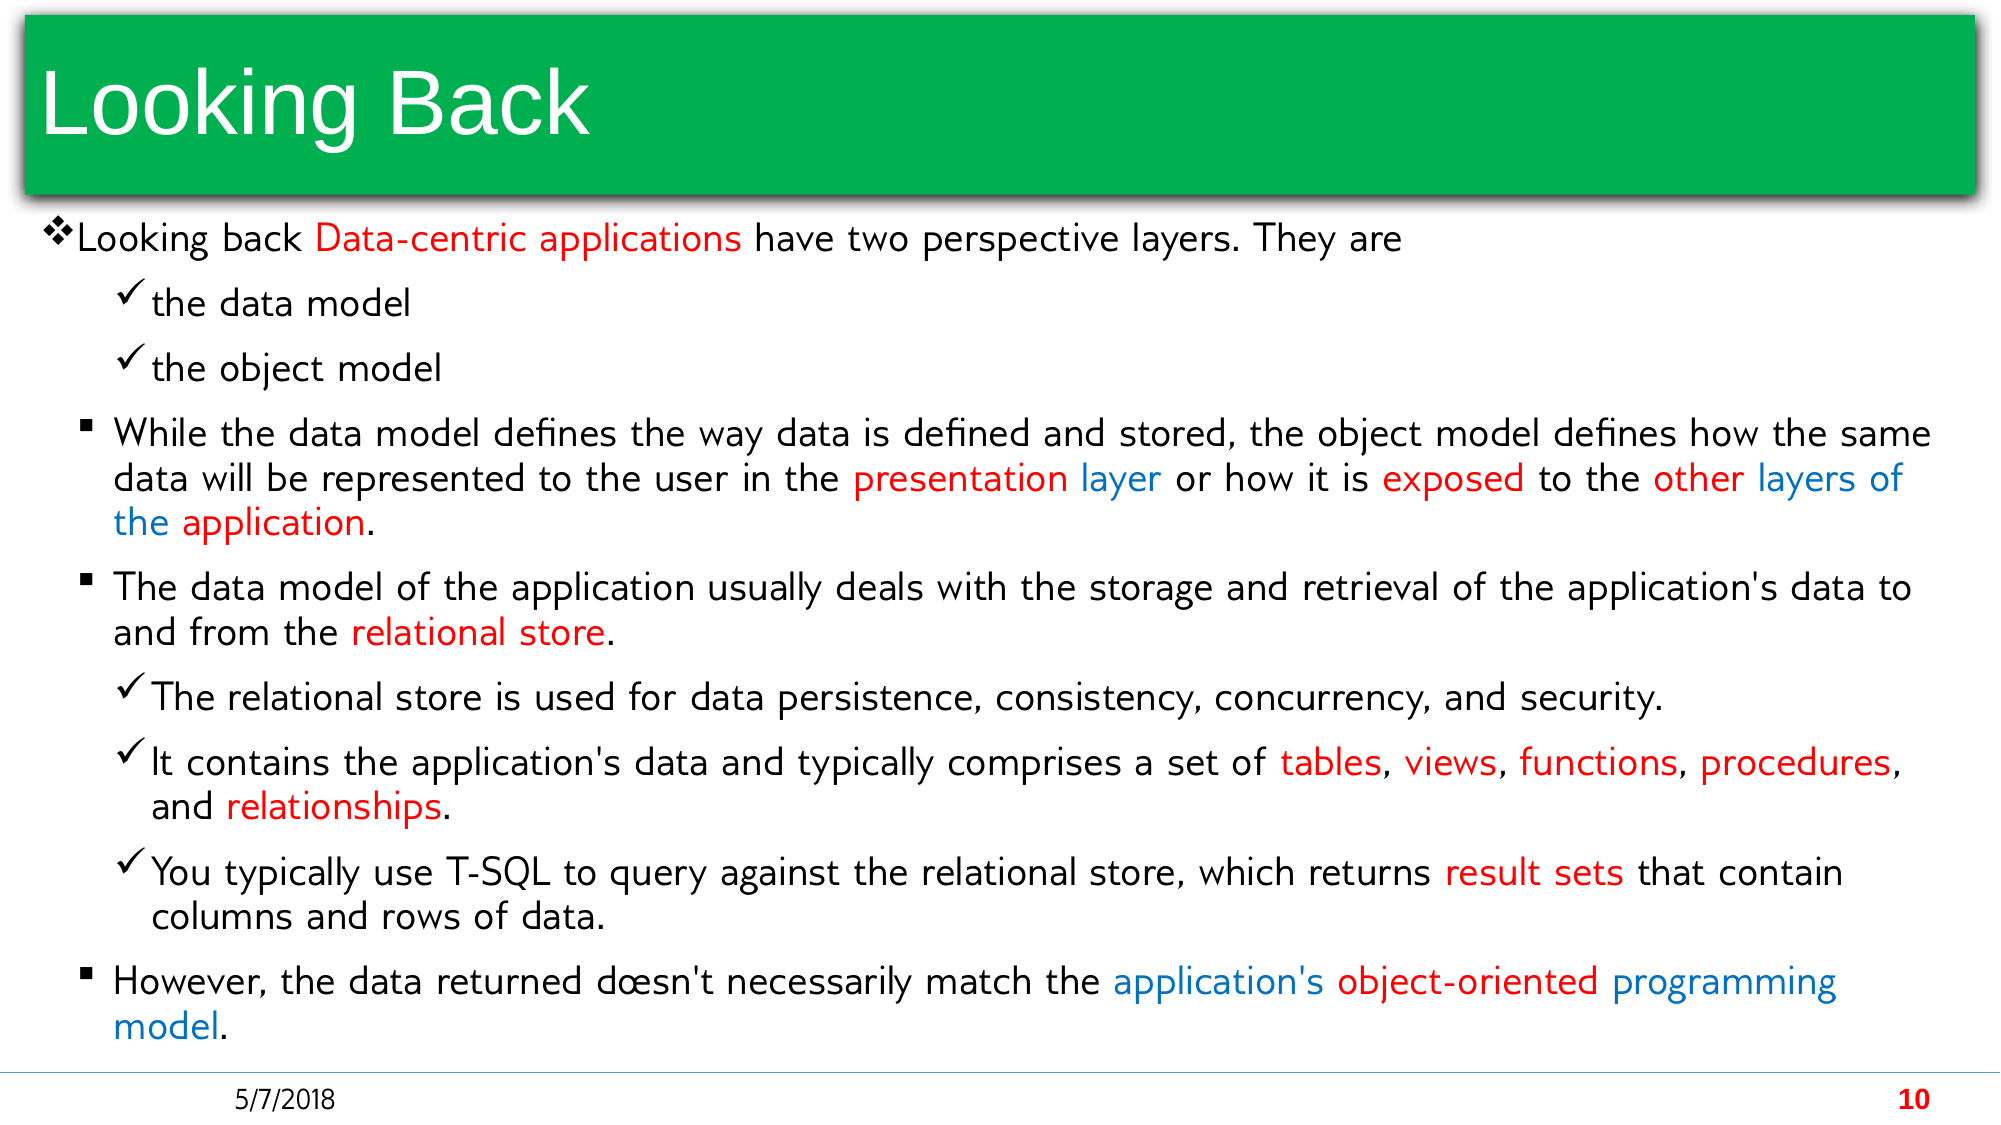

# Looking Back
Looking back Data-centric applications have two perspective layers. They are
the data model
the object model
While the data model defines the way data is defined and stored, the object model defines how the same data will be represented to the user in the presentation layer or how it is exposed to the other layers of the application.
The data model of the application usually deals with the storage and retrieval of the application's data to and from the relational store.
The relational store is used for data persistence, consistency, concurrency, and security.
It contains the application's data and typically comprises a set of tables, views, functions, procedures, and relationships.
You typically use T-SQL to query against the relational store, which returns result sets that contain columns and rows of data.
However, the data returned doesn't necessarily match the application's object-oriented programming model.
5/7/2018
10